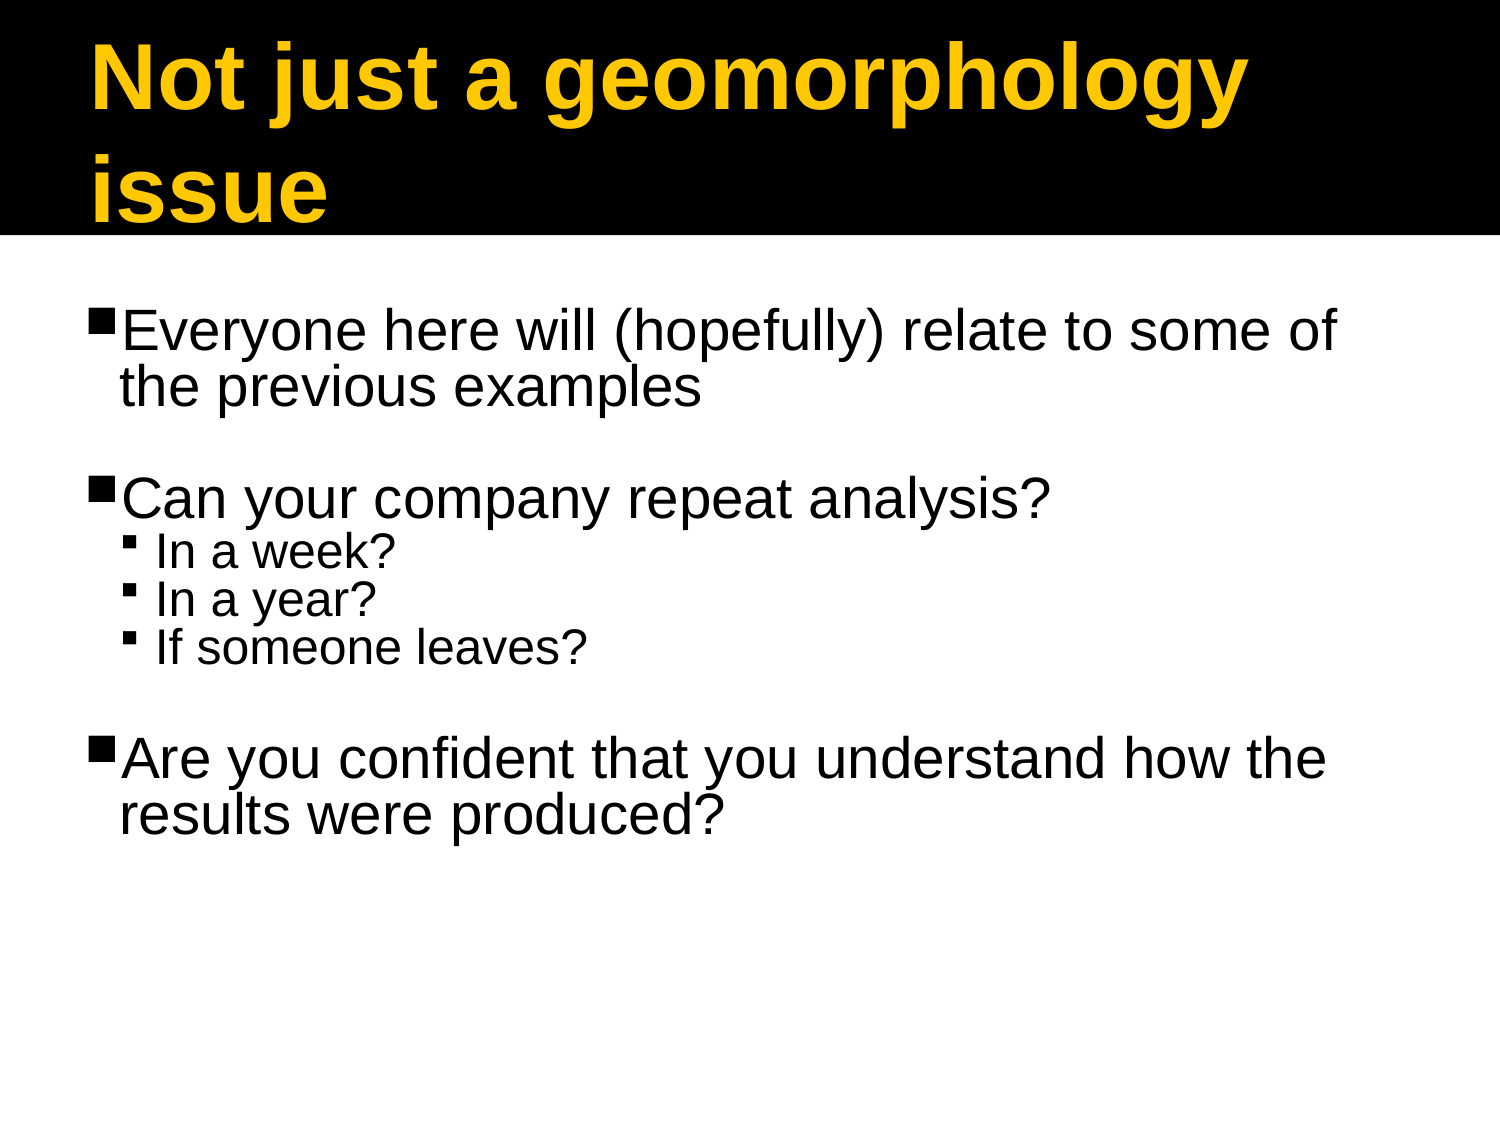

Not just a geomorphology issue
Everyone here will (hopefully) relate to some of the previous examples

Can your company repeat analysis?
In a week?
In a year?
If someone leaves?

Are you confident that you understand how the results were produced?